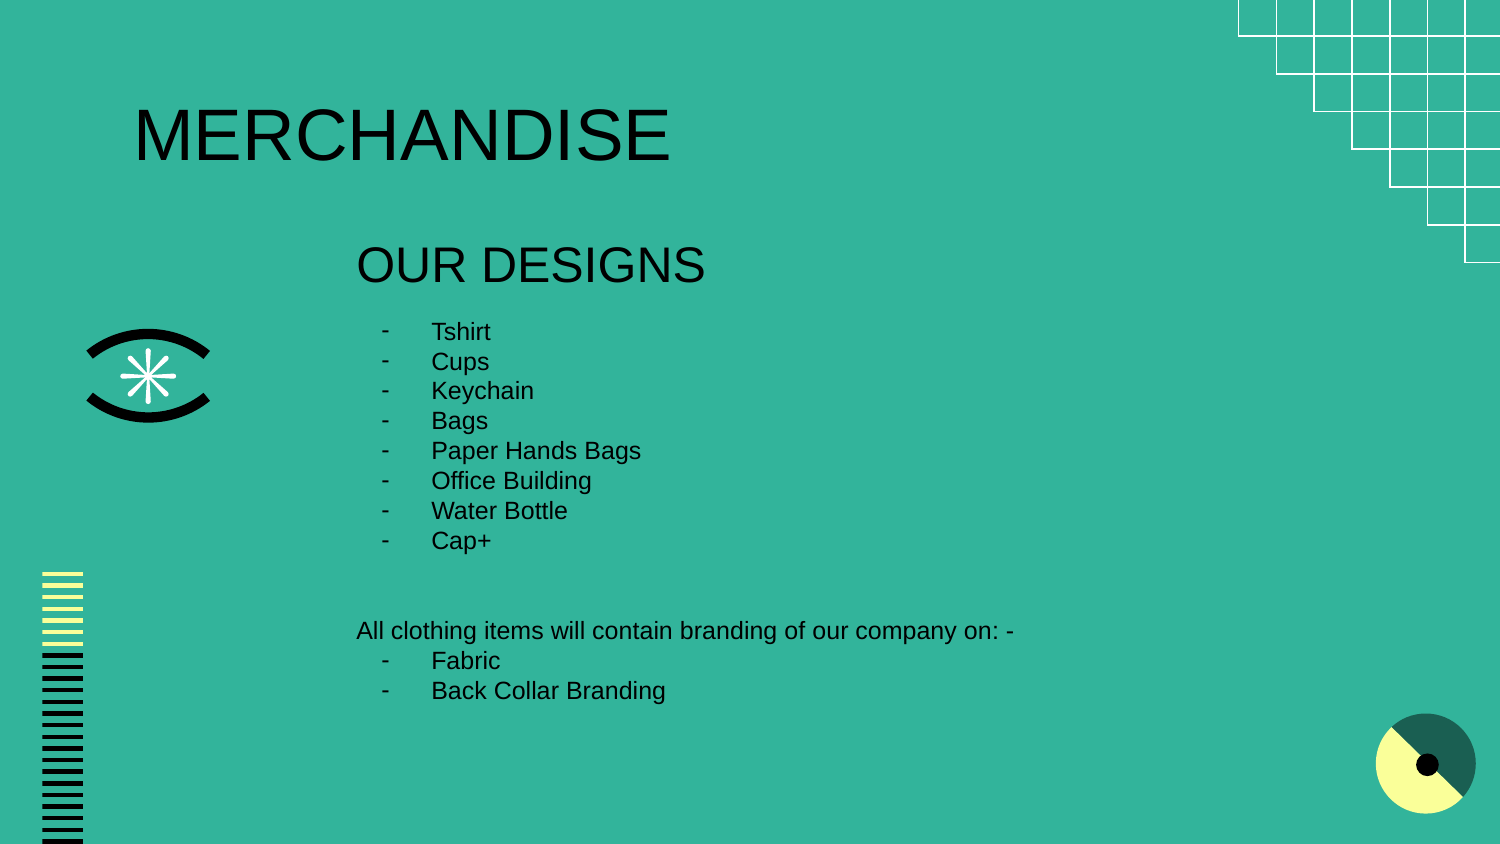

# MERCHANDISE
OUR DESIGNS
Tshirt
Cups
Keychain
Bags
Paper Hands Bags
Office Building
Water Bottle
Cap+

All clothing items will contain branding of our company on: -
Fabric
Back Collar Branding